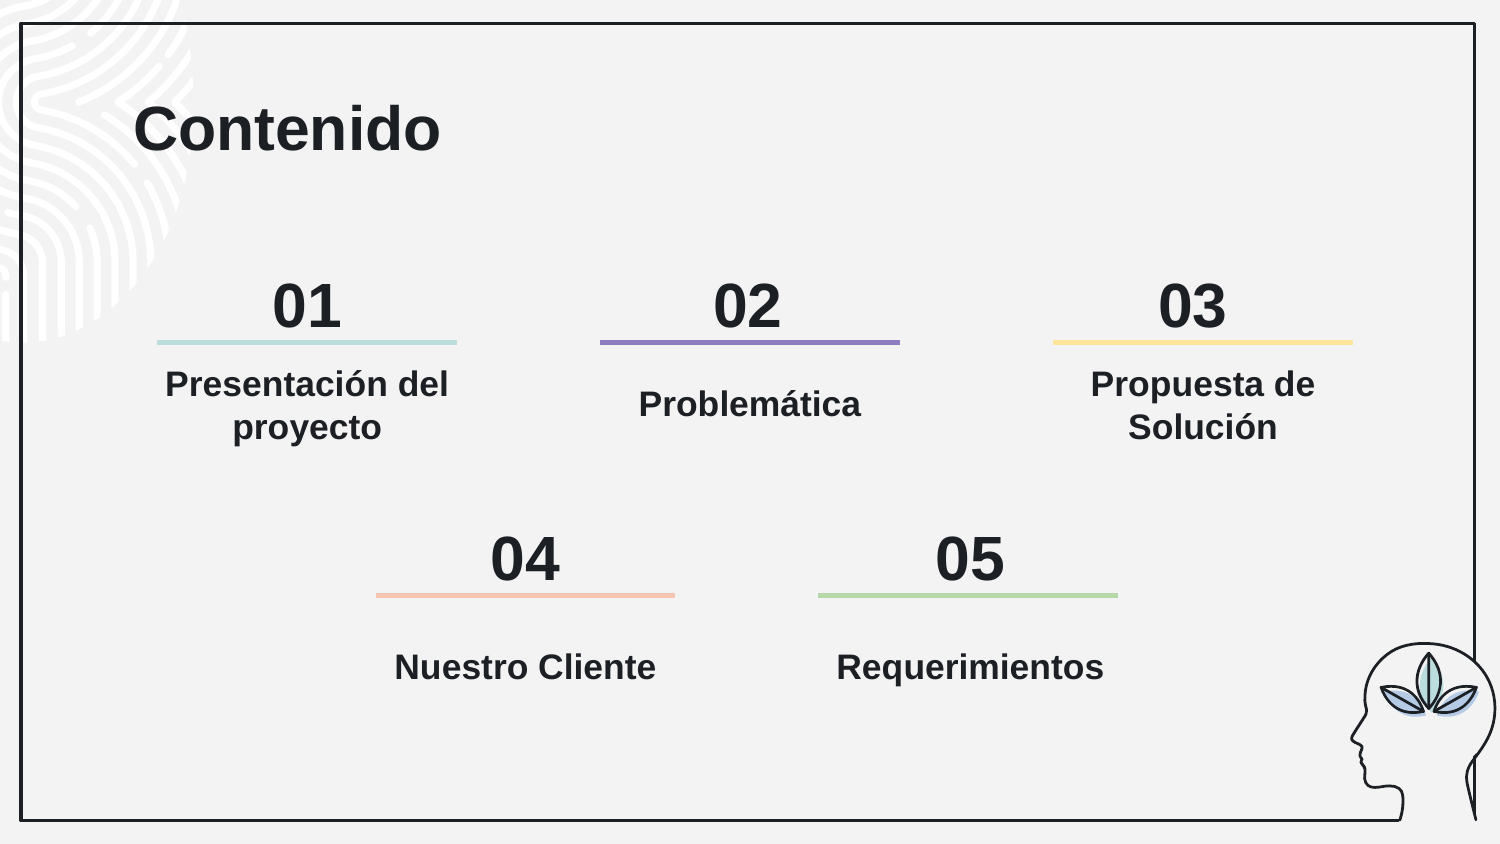

# Contenido
01
02
03
Presentación del proyecto
Problemática
Propuesta de Solución
04
05
Nuestro Cliente
Requerimientos